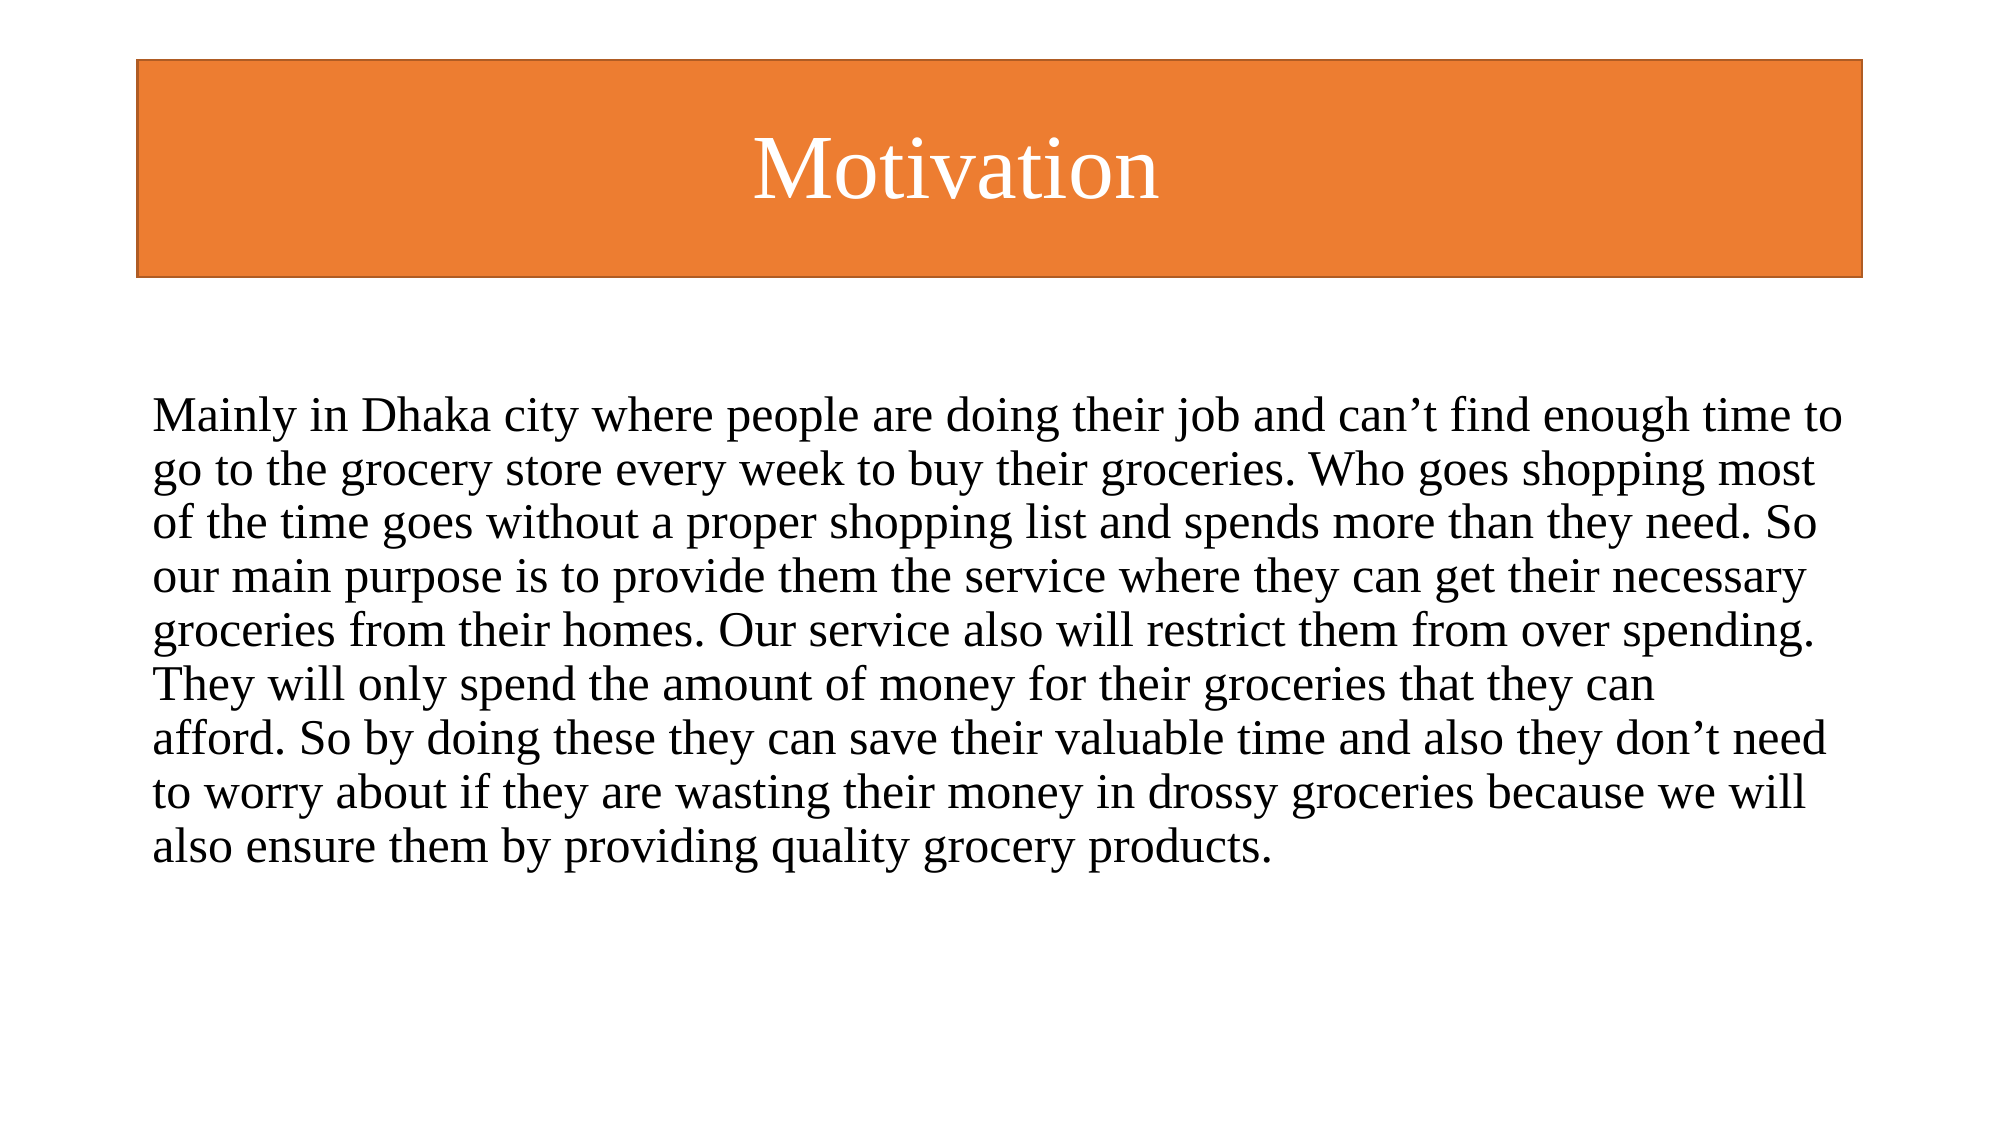

# Motivation

Mainly in Dhaka city where people are doing their job and can’t find enough time to go to the grocery store every week to buy their groceries. Who goes shopping most of the time goes without a proper shopping list and spends more than they need. So our main purpose is to provide them the service where they can get their necessary groceries from their homes. Our service also will restrict them from over spending. They will only spend the amount of money for their groceries that they can afford. So by doing these they can save their valuable time and also they don’t need to worry about if they are wasting their money in drossy groceries because we will also ensure them by providing quality grocery products.